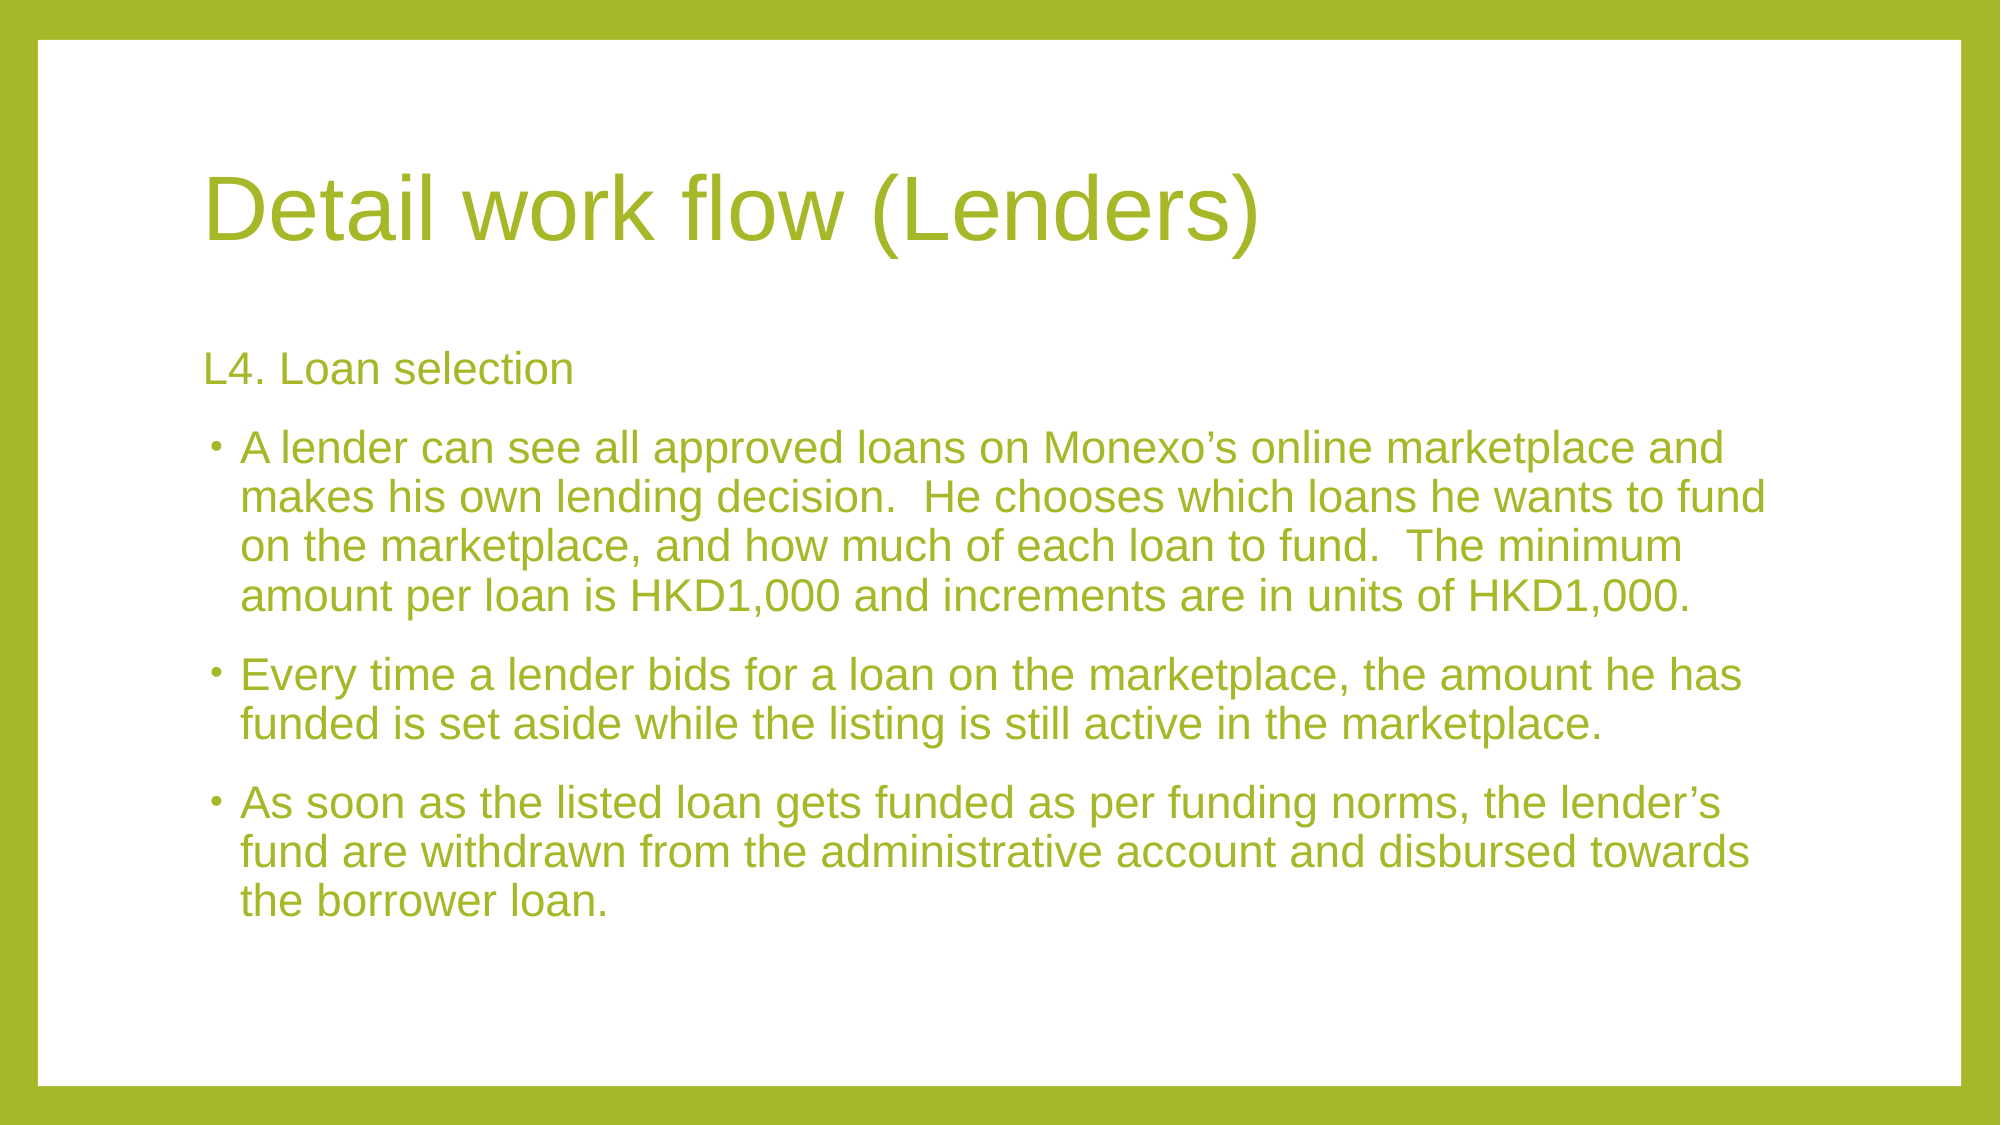

# Detail work flow (Lenders)
L4. Loan selection
A lender can see all approved loans on Monexo’s online marketplace and makes his own lending decision.  He chooses which loans he wants to fund on the marketplace, and how much of each loan to fund.  The minimum amount per loan is HKD1,000 and increments are in units of HKD1,000.
Every time a lender bids for a loan on the marketplace, the amount he has funded is set aside while the listing is still active in the marketplace.
As soon as the listed loan gets funded as per funding norms, the lender’s fund are withdrawn from the administrative account and disbursed towards the borrower loan.